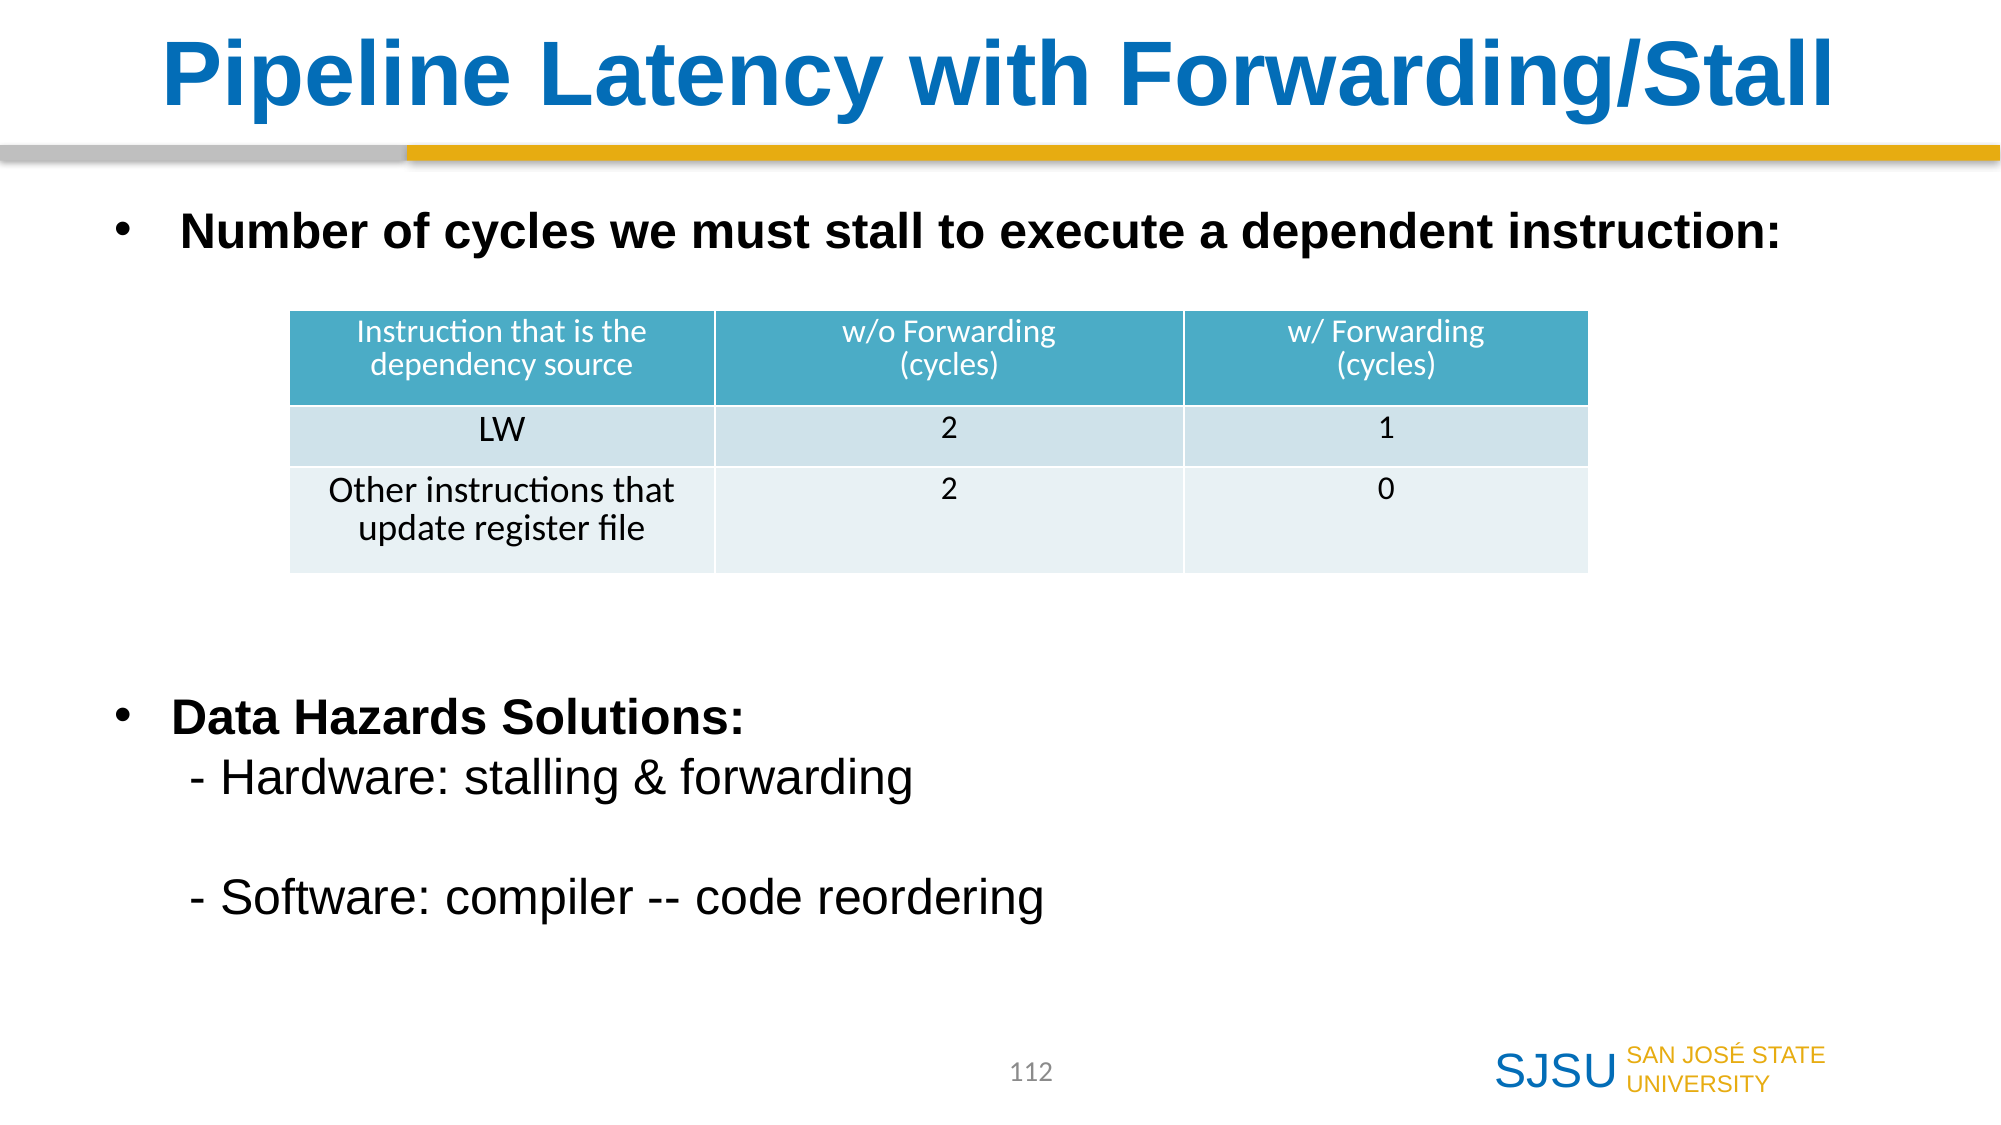

# Pipeline Latency with Forwarding/Stall
Number of cycles we must stall to execute a dependent instruction:
| Instruction that is the dependency source | w/o Forwarding (cycles) | w/ Forwarding (cycles) |
| --- | --- | --- |
| LW | 2 | 1 |
| Other instructions that update register file | 2 | 0 |
Data Hazards Solutions:
- Hardware: stalling & forwarding

- Software: compiler -- code reordering
112